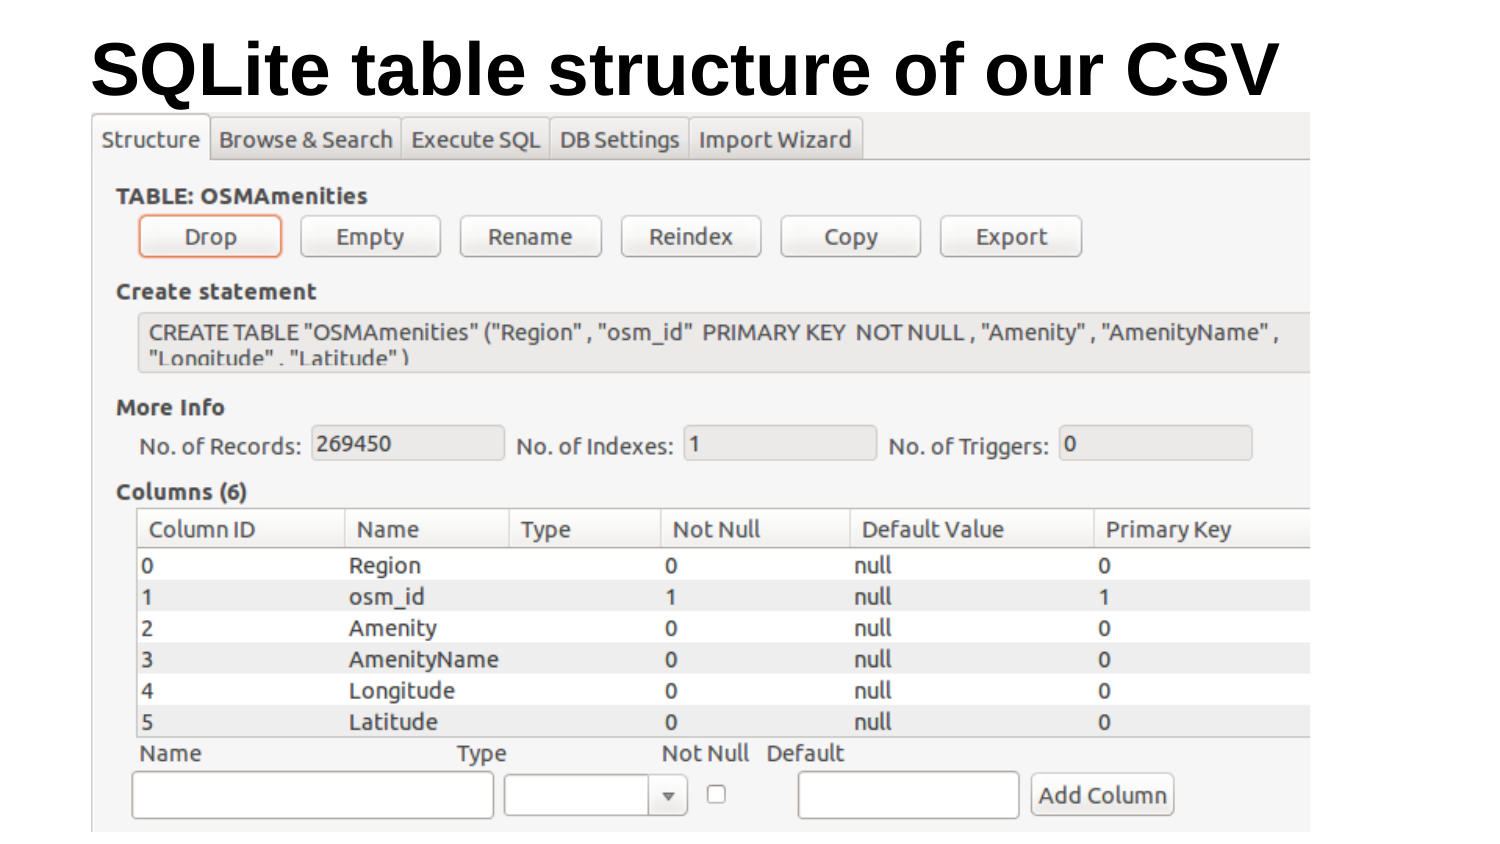

# SQLite table structure of our CSV